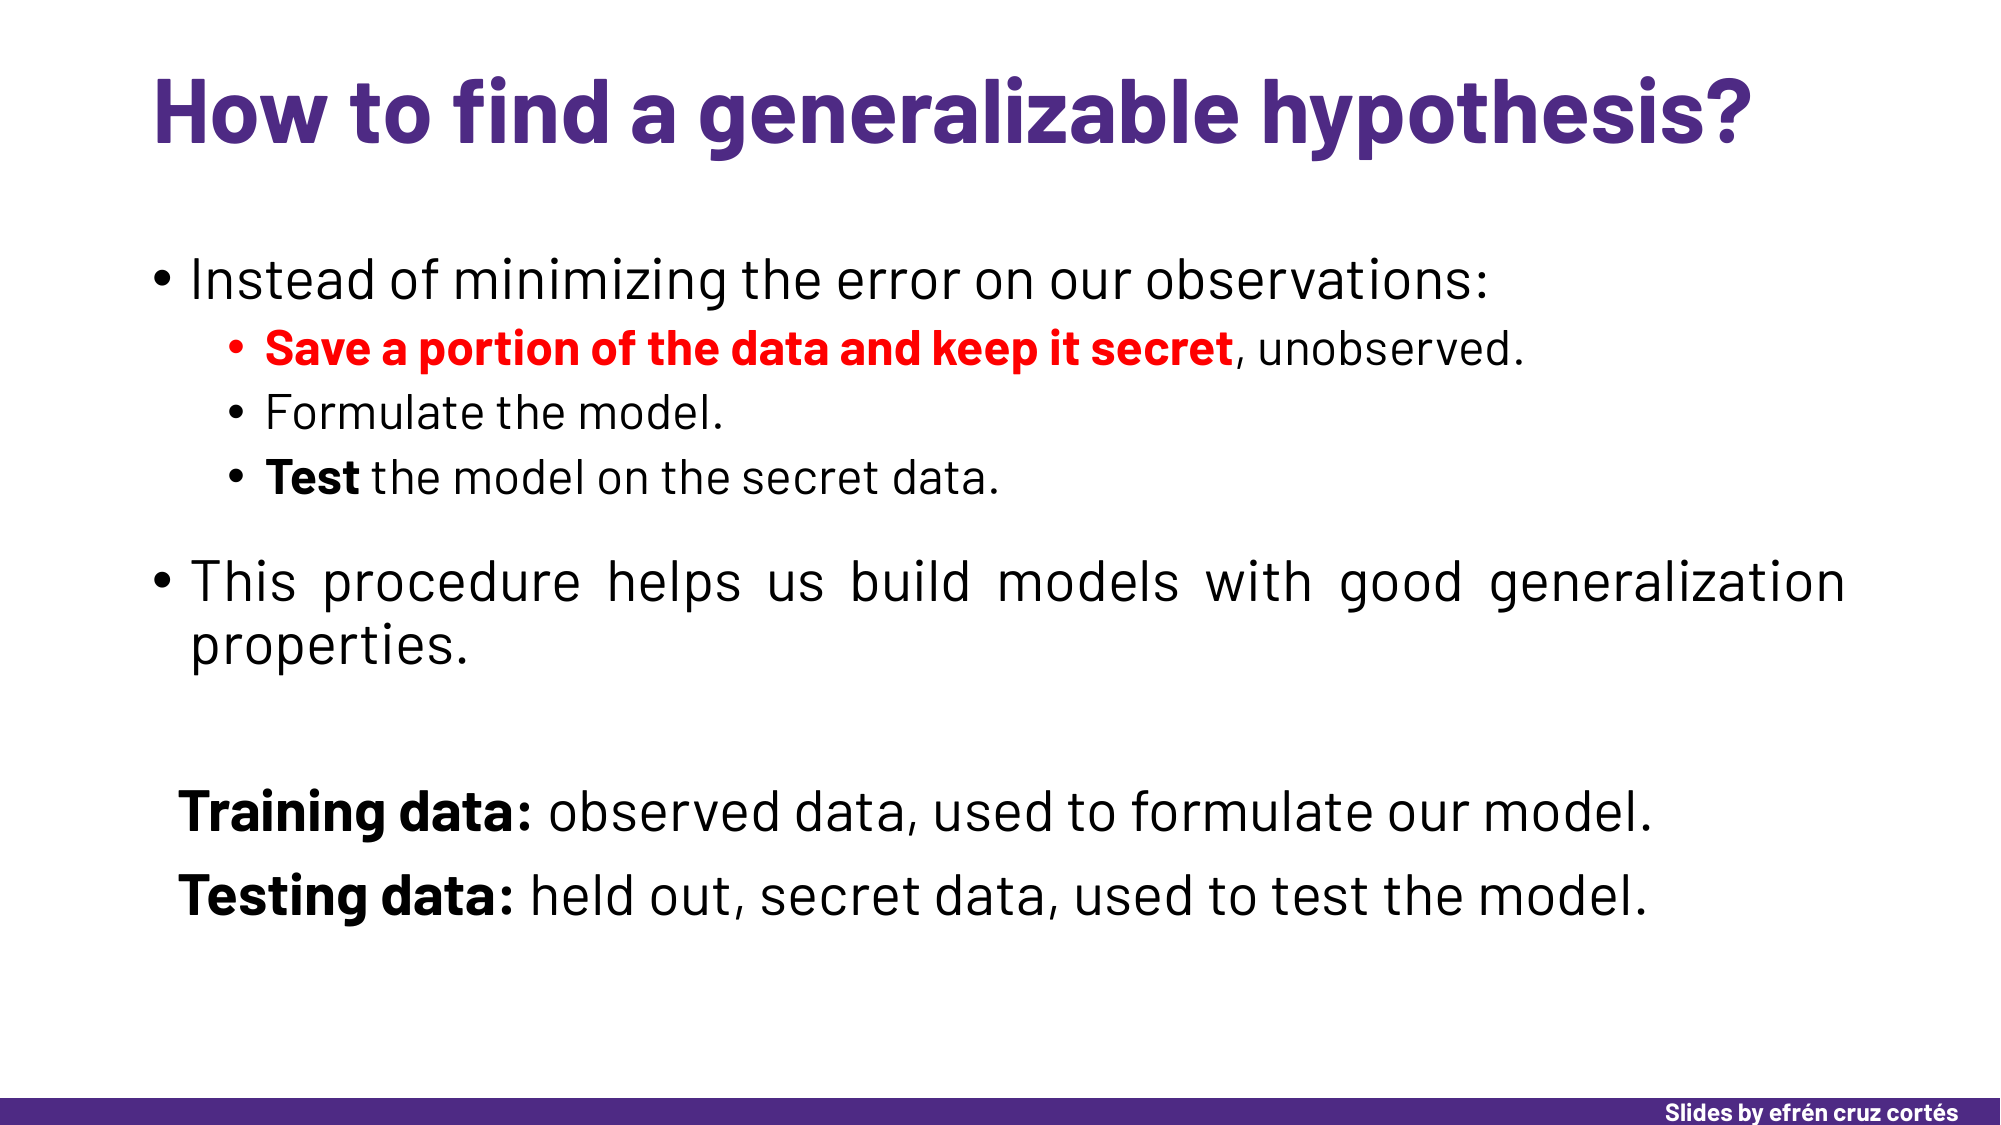

# How to find a generalizable hypothesis?
Instead of minimizing the error on our observations:
Save a portion of the data and keep it secret, unobserved.
Formulate the model.
Test the model on the secret data.
This procedure helps us build models with good generalization properties.

Training data: observed data, used to formulate our model.
Testing data: held out, secret data, used to test the model.